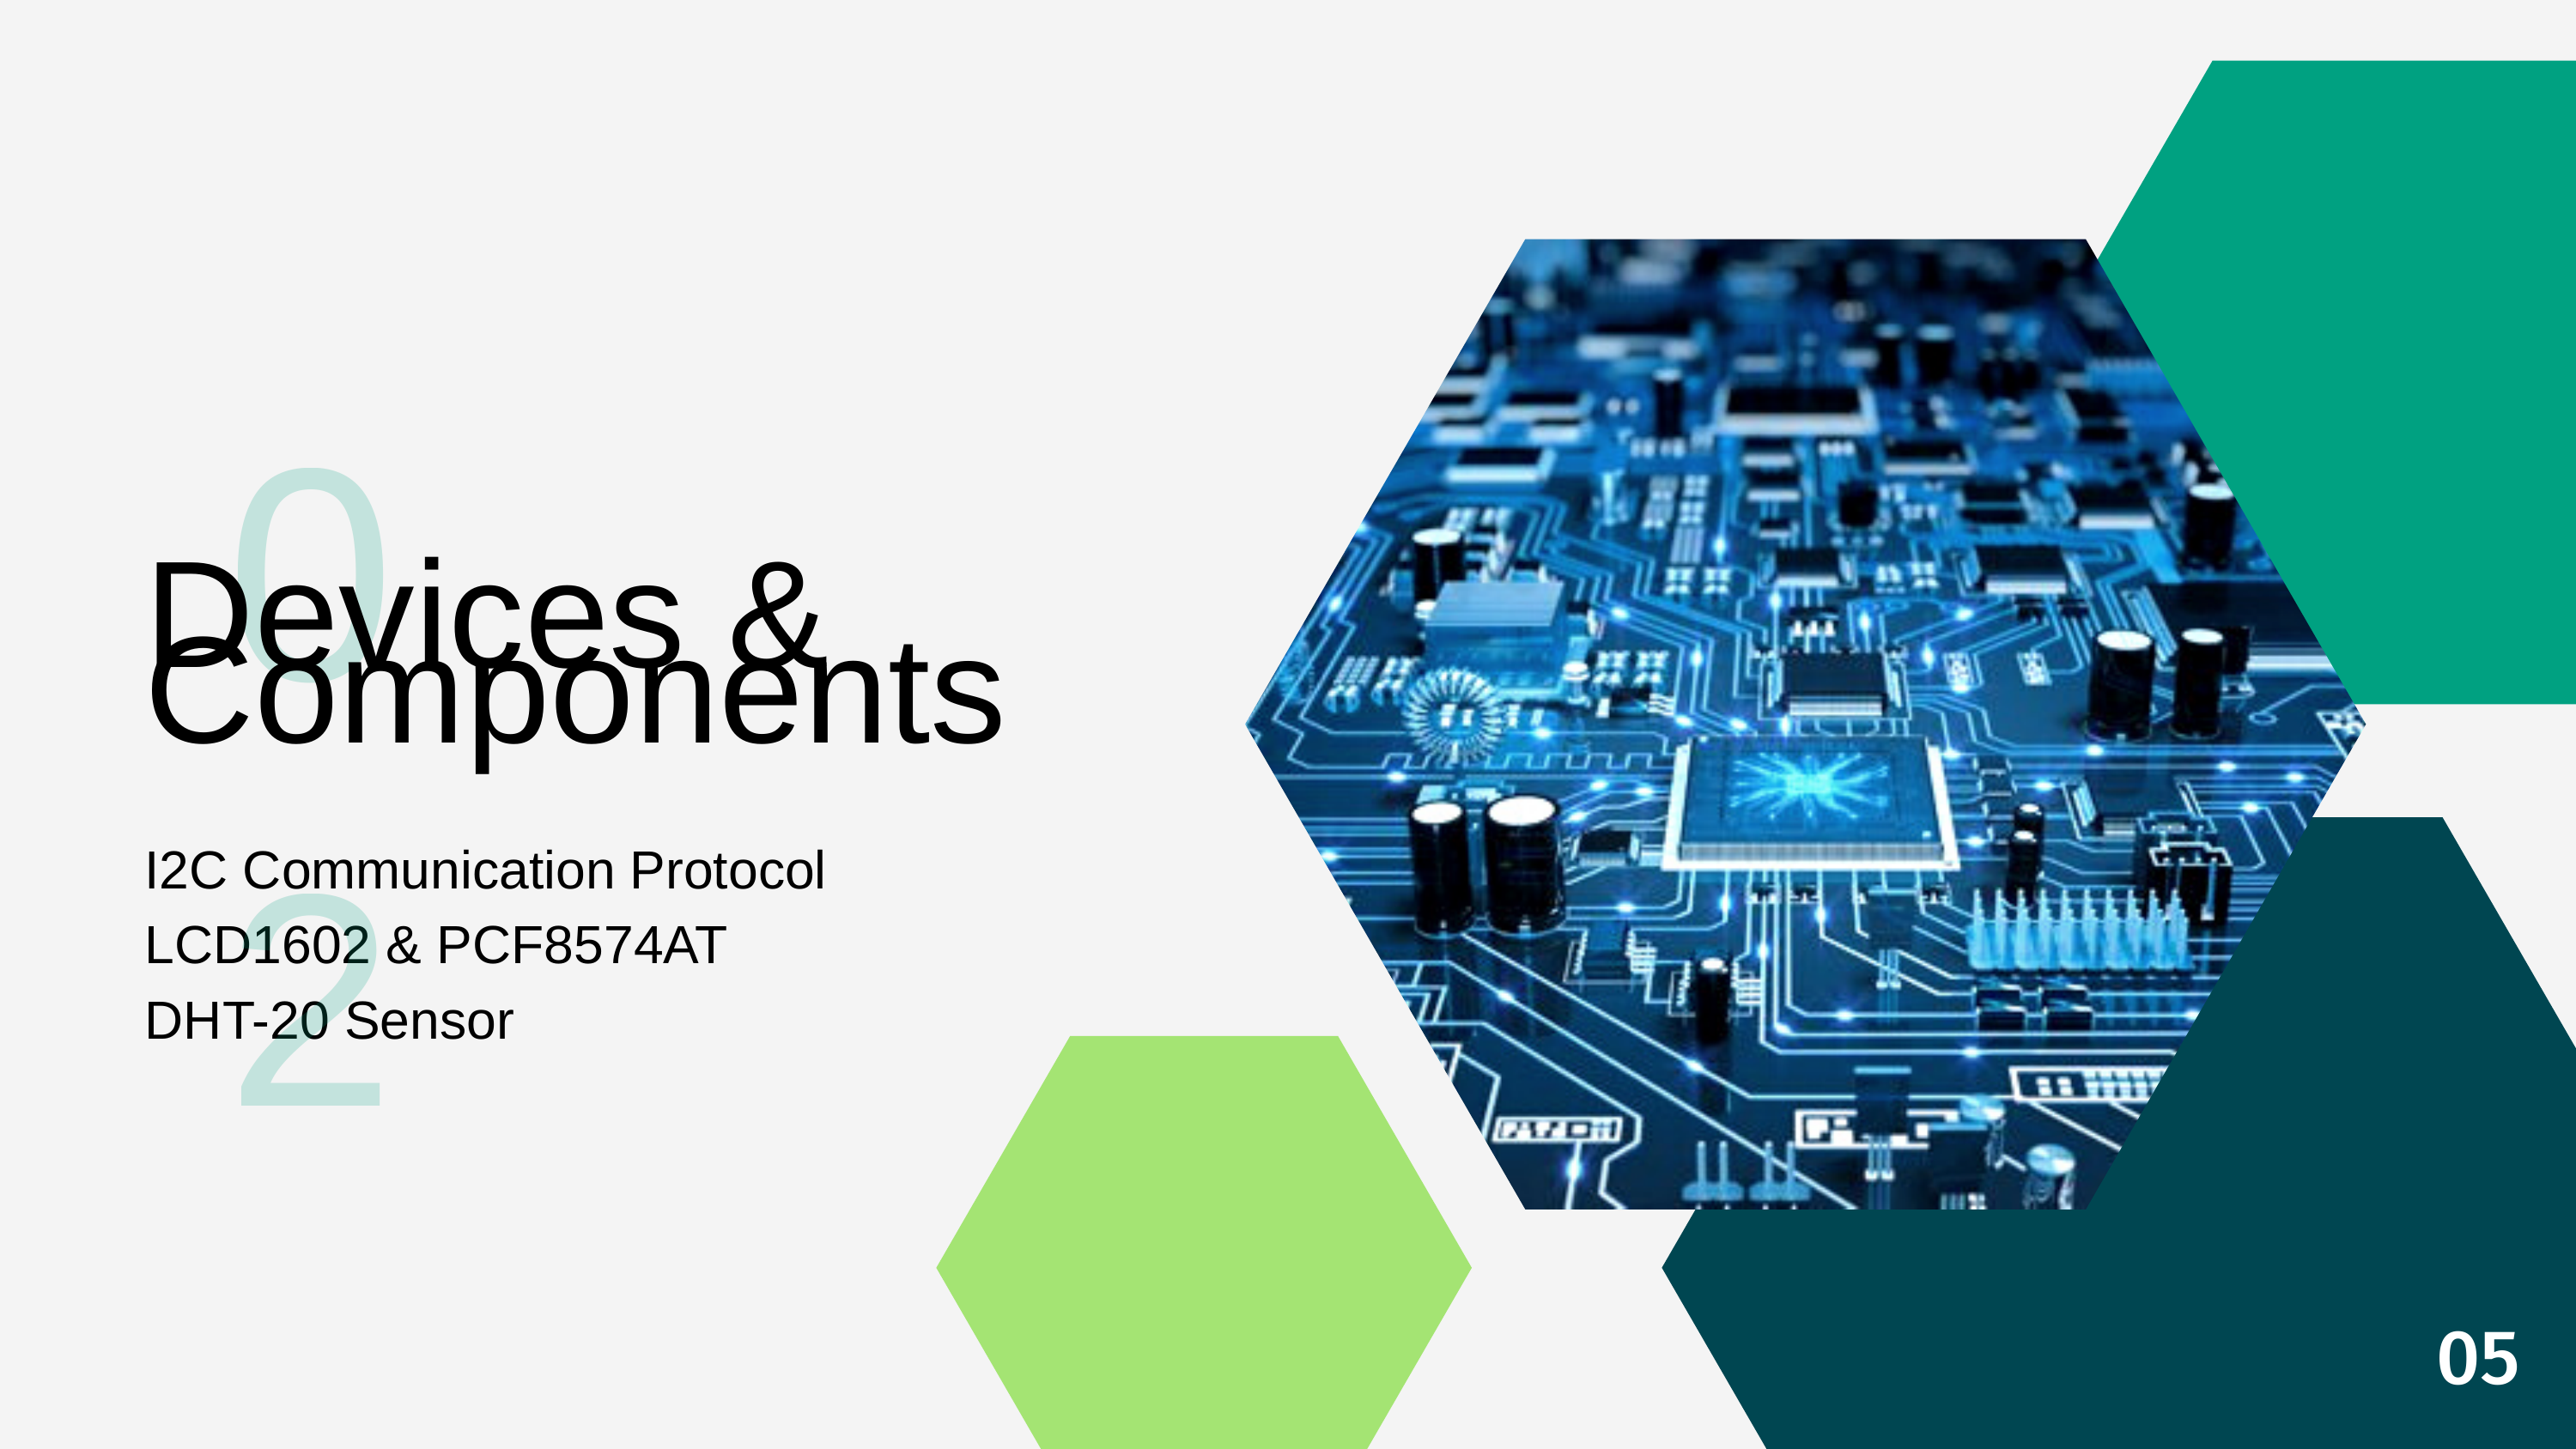

02
Devices &
Components

I2C Communication Protocol
LCD1602 & PCF8574AT
DHT-20 Sensor

05